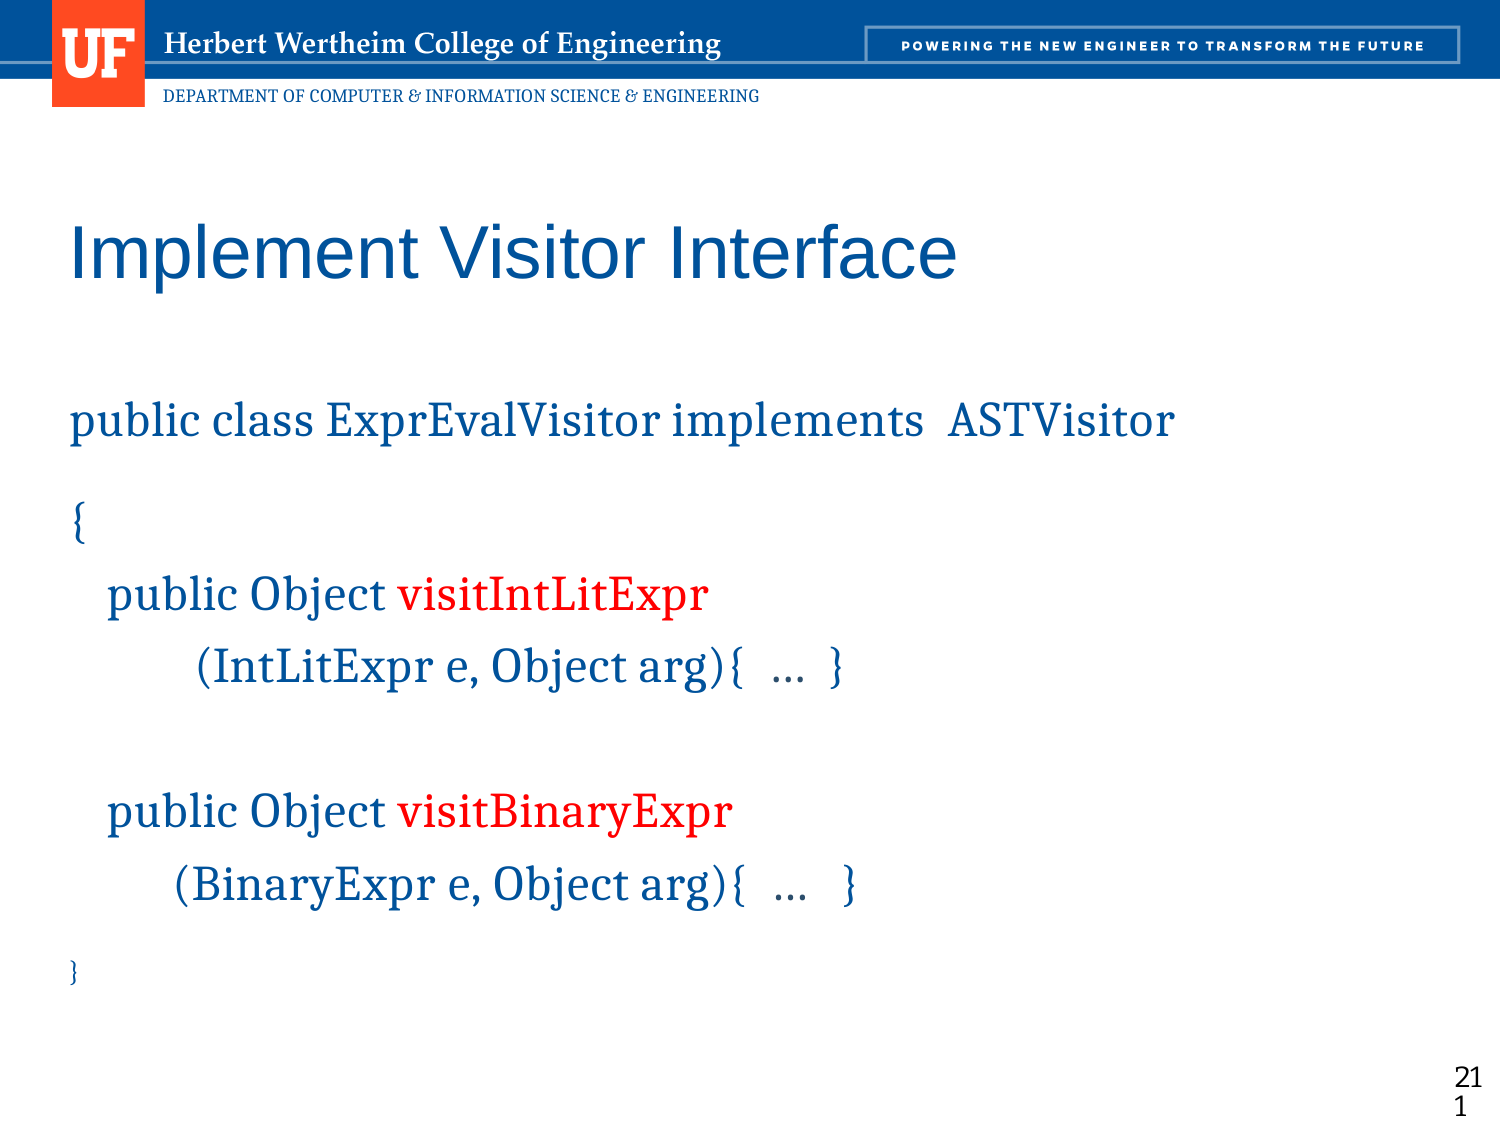

# Implement Visitor Interface
public class ExprEvalVisitor implements  ASTVisitor
{
public Object visitIntLitExpr
        (IntLitExpr e, Object arg){  …  }

public Object visitBinaryExpr
      (BinaryExpr e, Object arg){  …   }
}

211